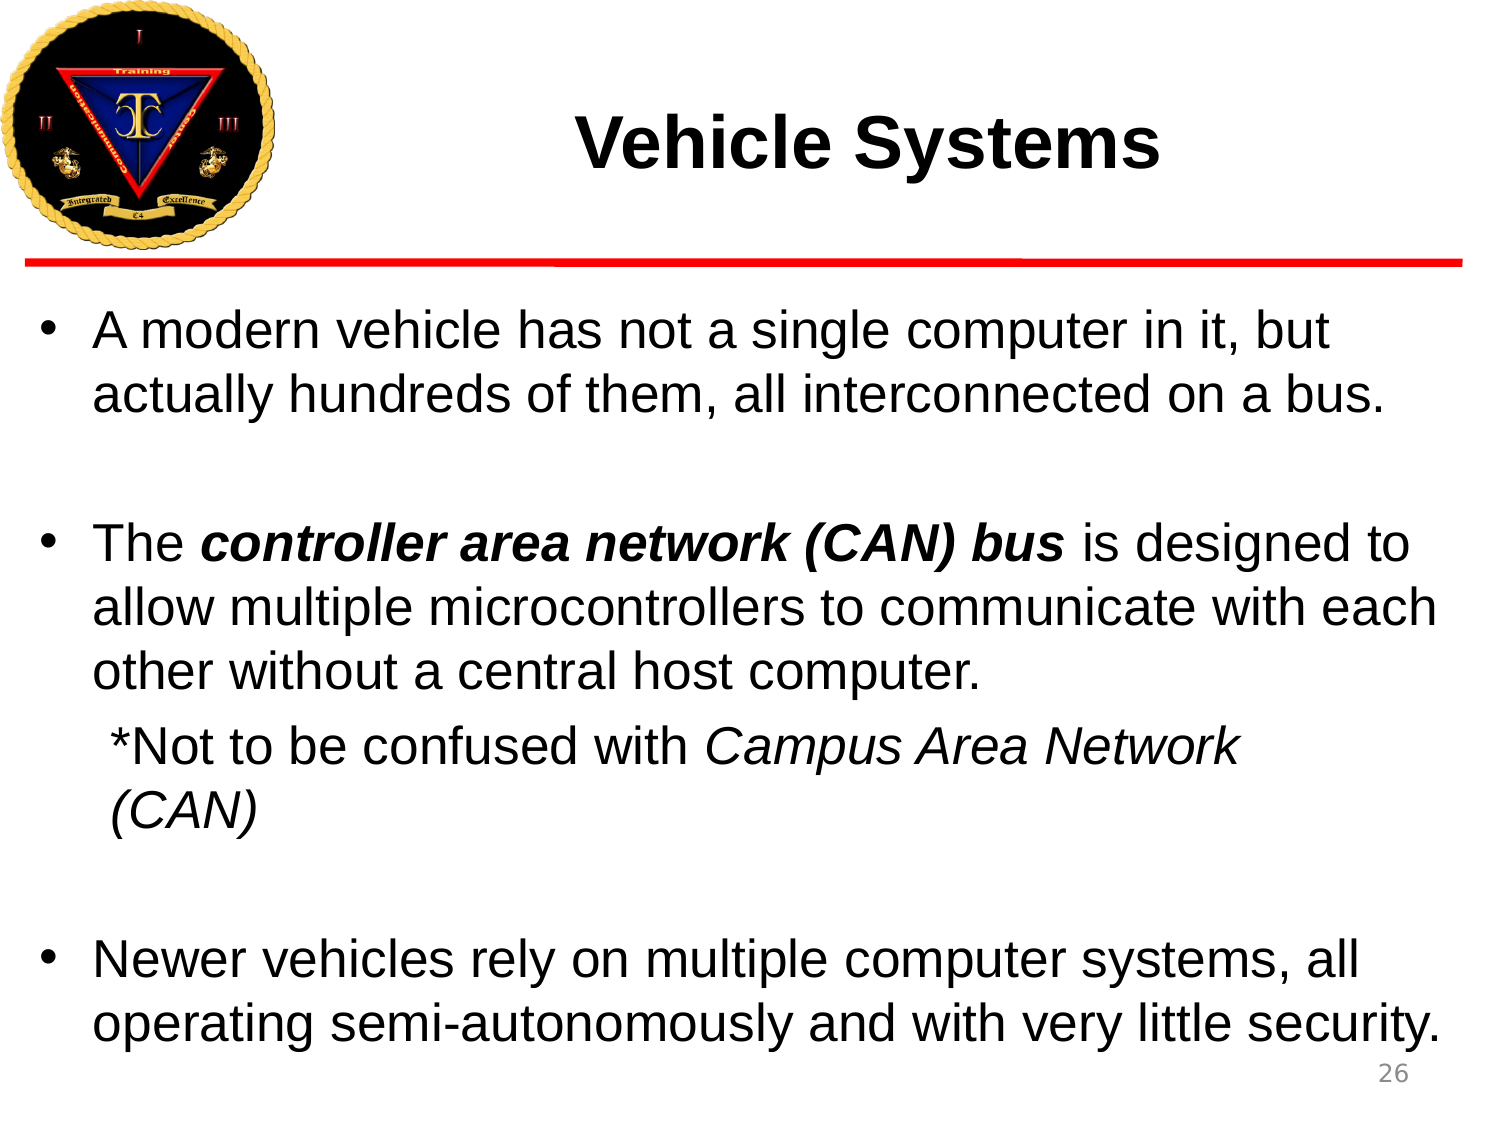

# Vehicle Systems
A modern vehicle has not a single computer in it, but actually hundreds of them, all interconnected on a bus.

The controller area network (CAN) bus is designed to allow multiple microcontrollers to communicate with each other without a central host computer.
	*Not to be confused with Campus Area Network 	(CAN)

Newer vehicles rely on multiple computer systems, all operating semi-autonomously and with very little security.
26